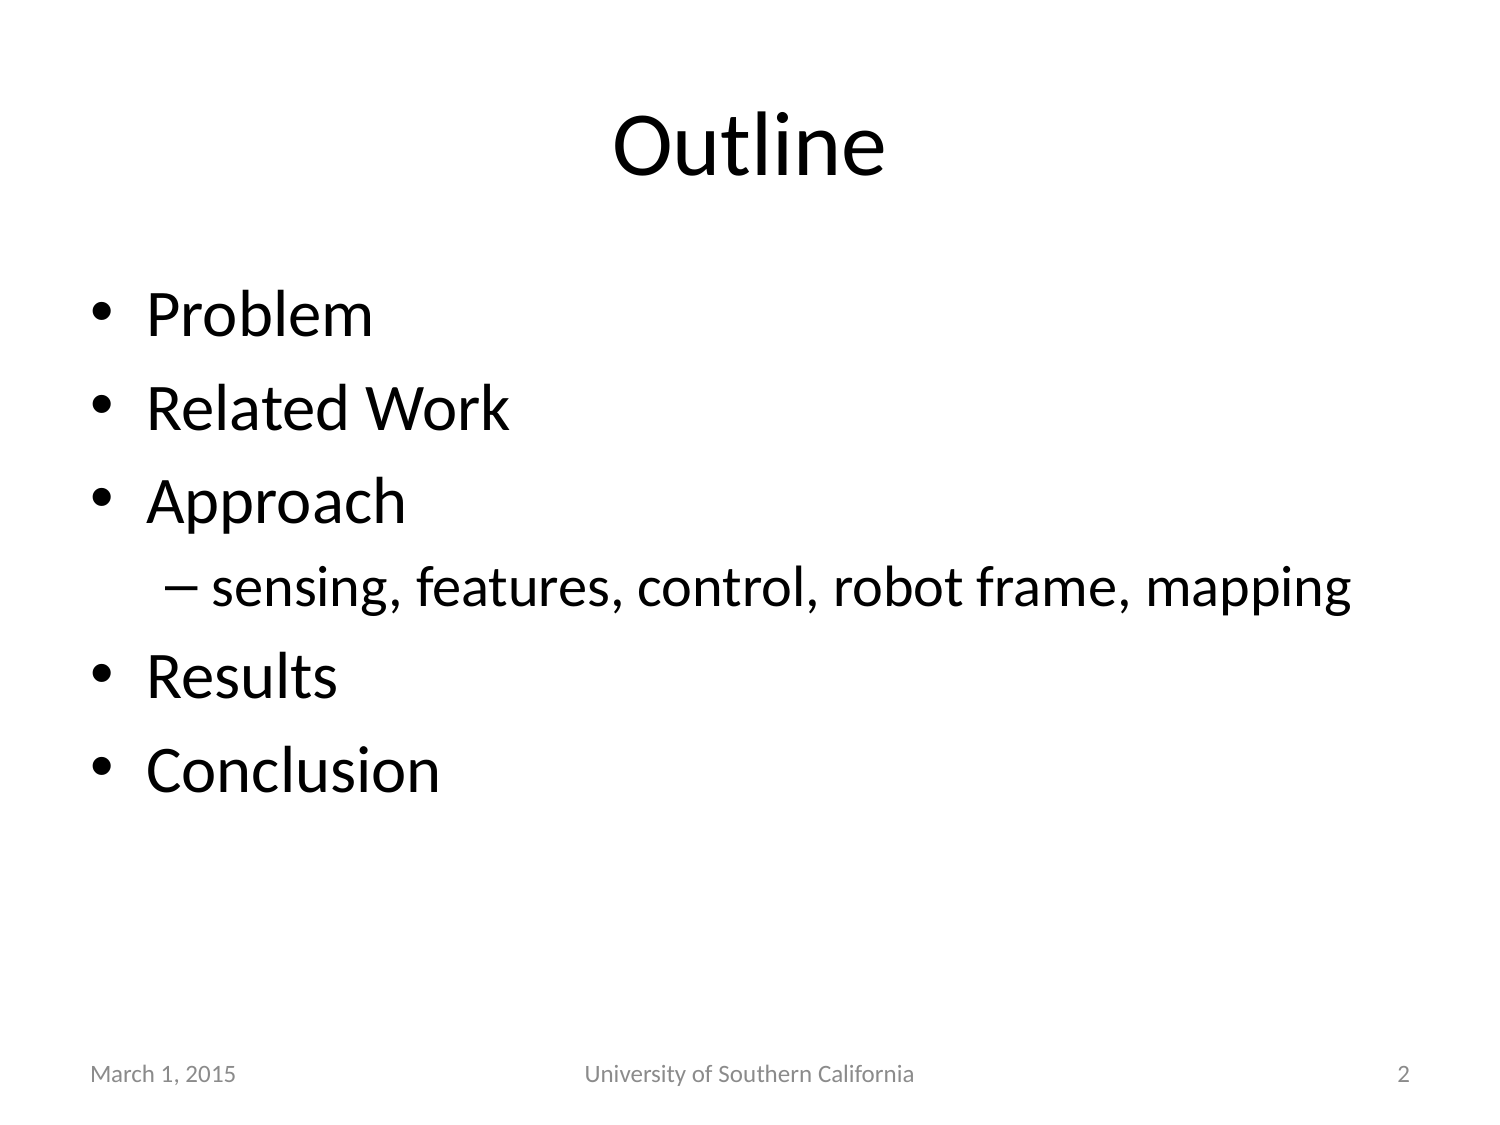

# Outline
Problem
Related Work
Approach
sensing, features, control, robot frame, mapping
Results
Conclusion

March 1, 2015
University of Southern California
2